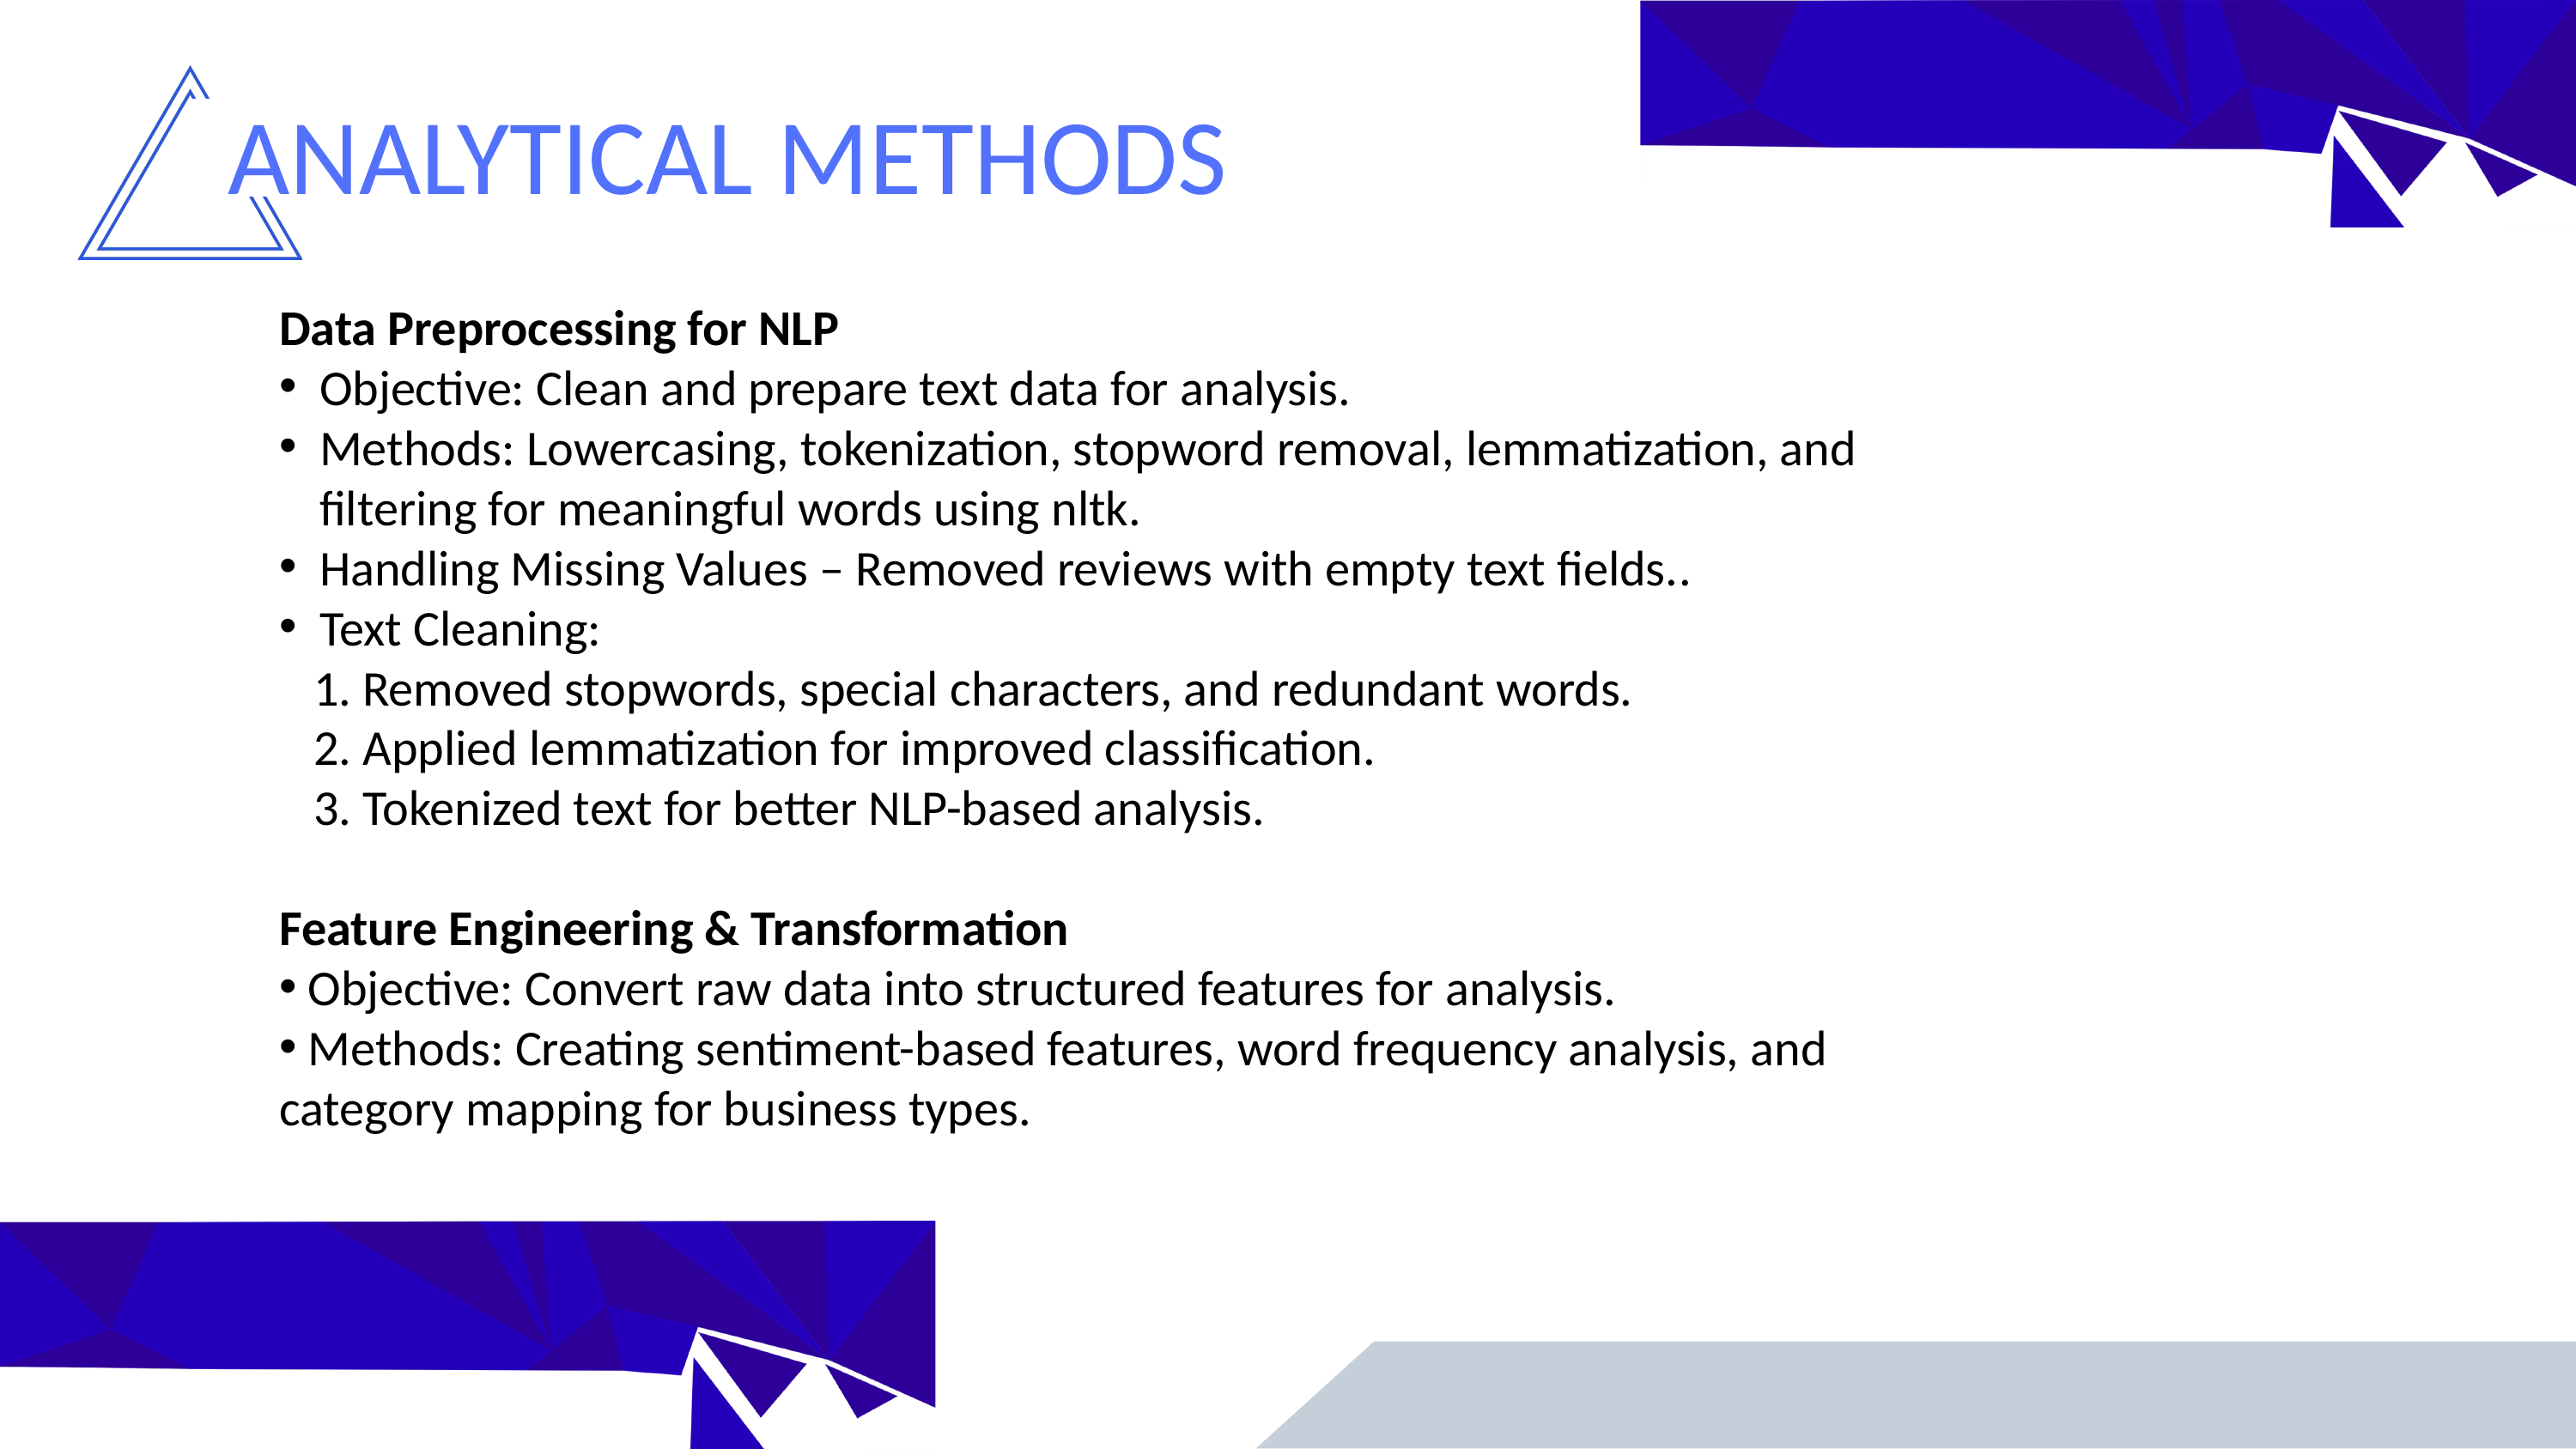

ANALYTICAL METHODS

Data Preprocessing for NLP
Objective: Clean and prepare text data for analysis.
Methods: Lowercasing, tokenization, stopword removal, lemmatization, and filtering for meaningful words using nltk.
Handling Missing Values – Removed reviews with empty text fields..
Text Cleaning:
   1. Removed stopwords, special characters, and redundant words.
   2. Applied lemmatization for improved classification.
   3. Tokenized text for better NLP-based analysis.

Feature Engineering & Transformation
 Objective: Convert raw data into structured features for analysis.
 Methods: Creating sentiment-based features, word frequency analysis, and category mapping for business types.